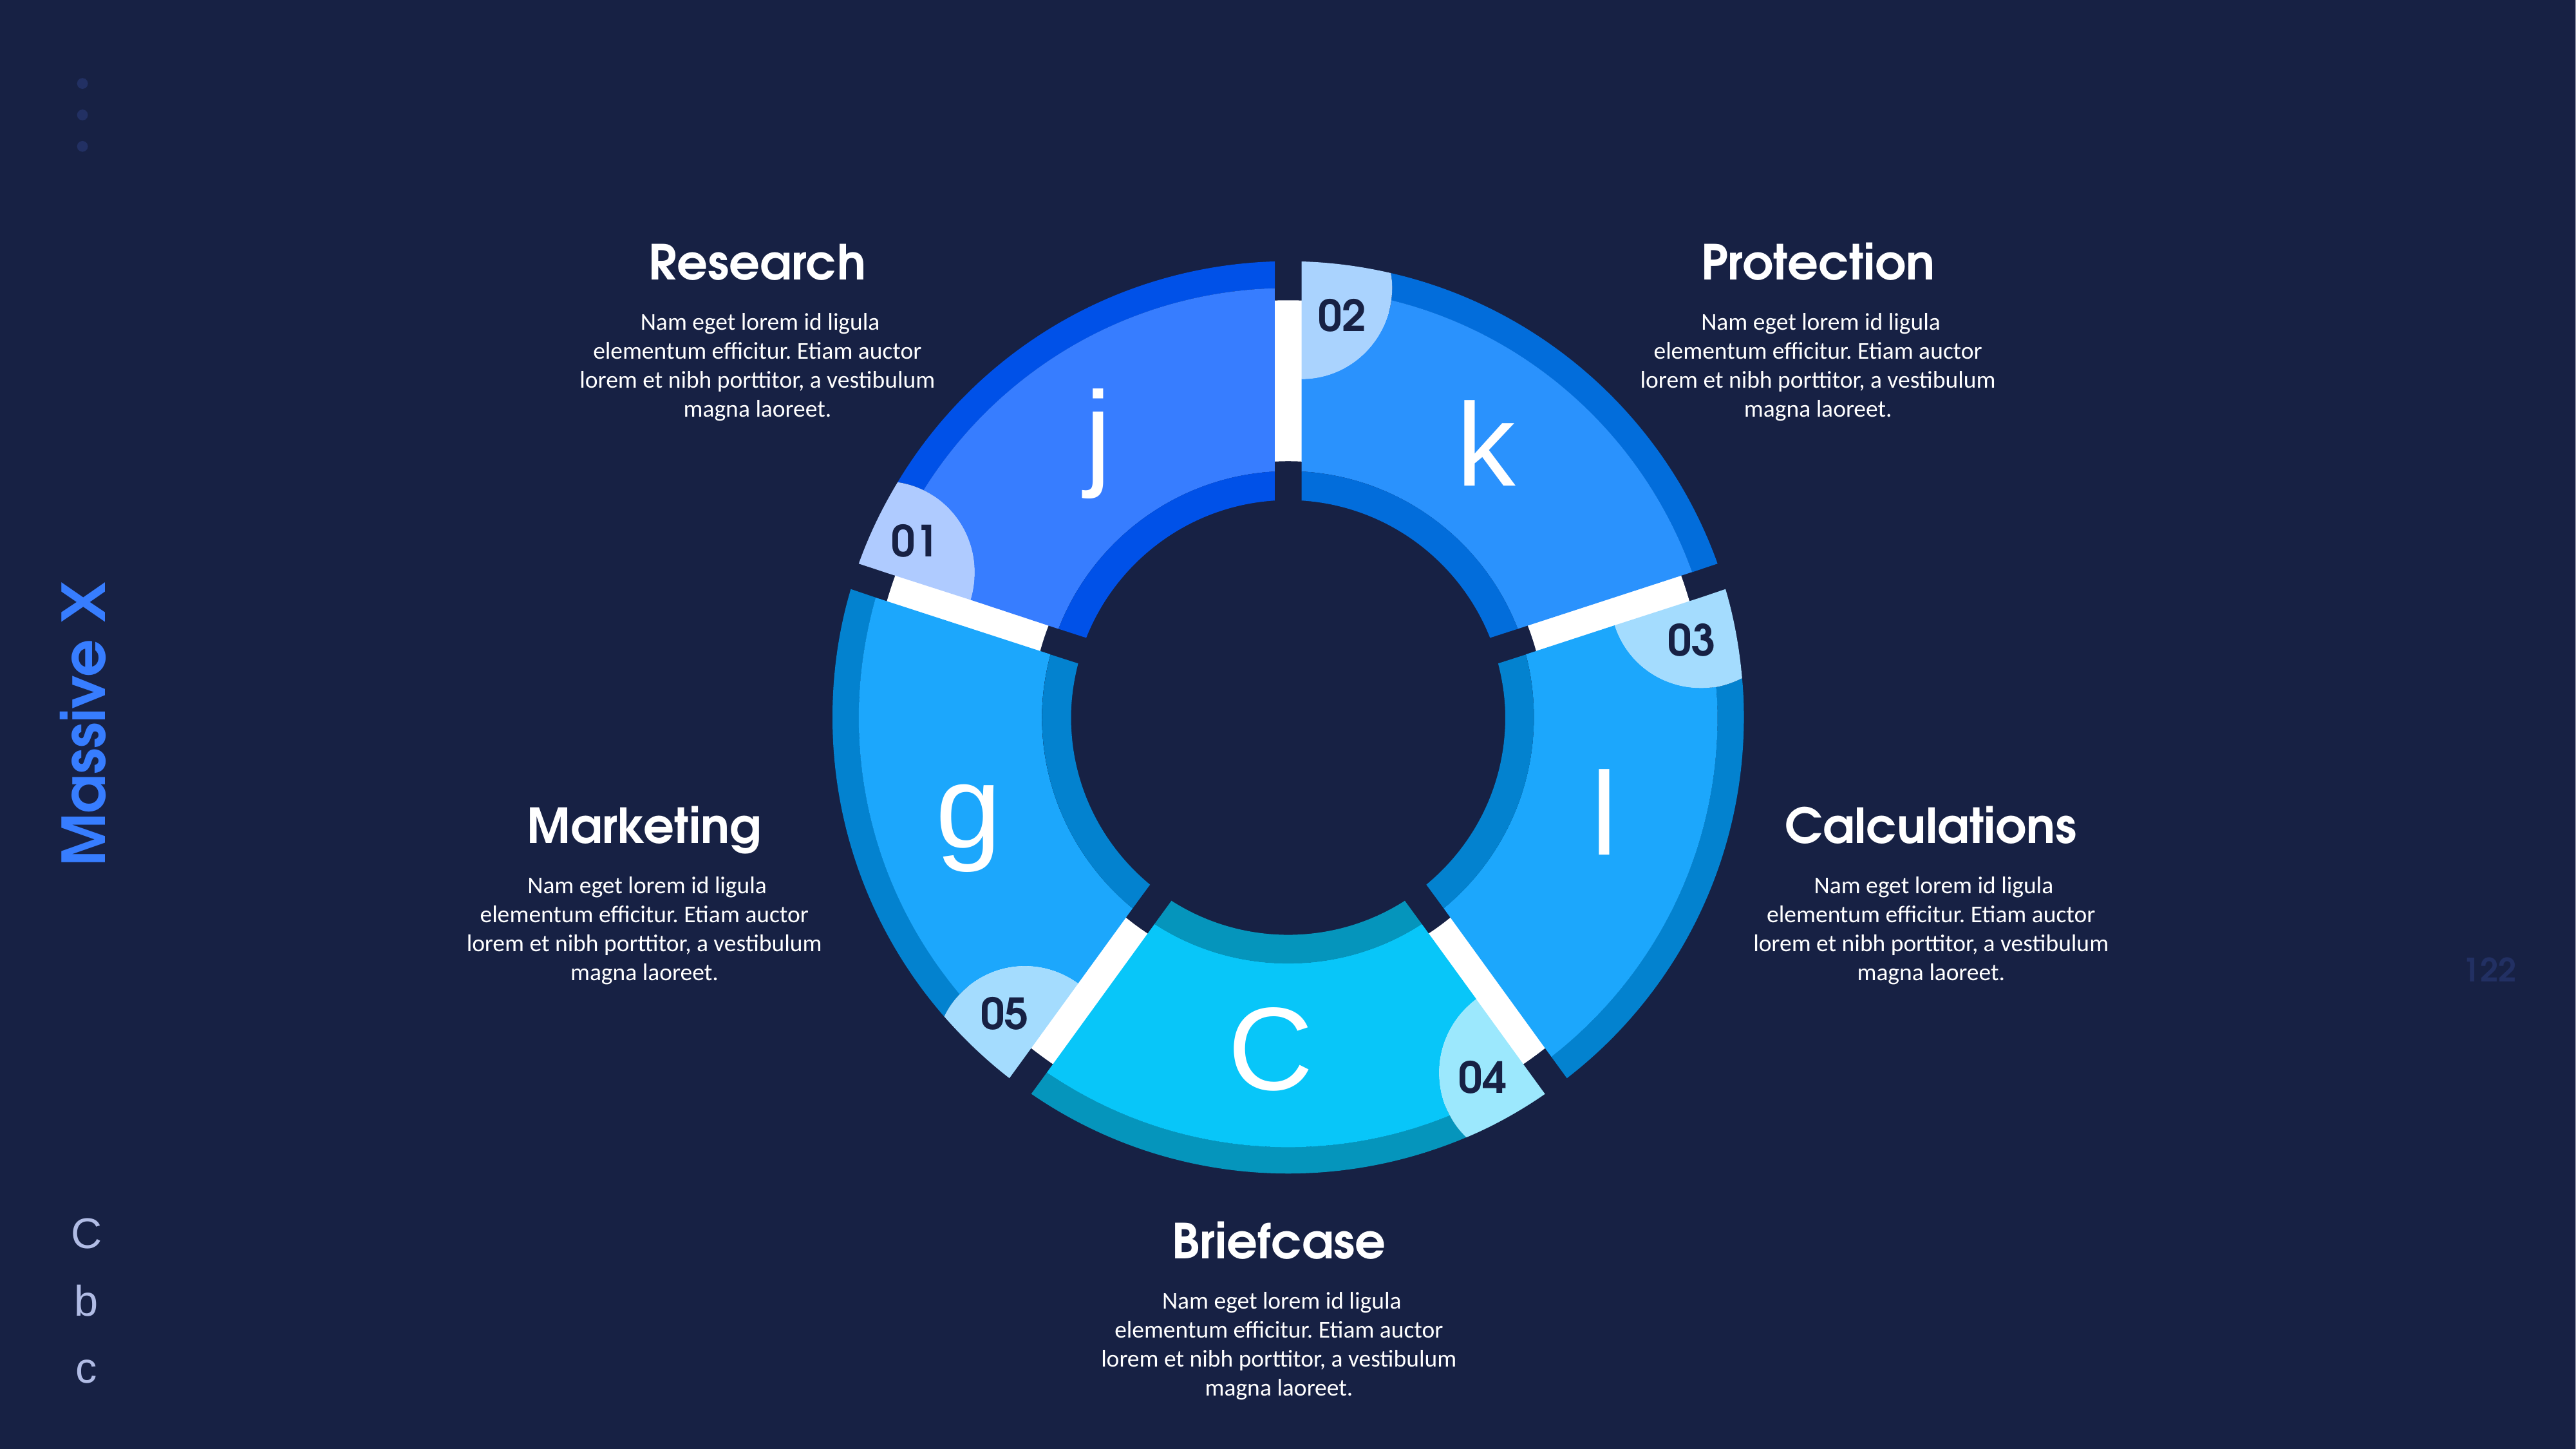

Research
 Nam eget lorem id ligula elementum efficitur. Etiam auctor lorem et nibh porttitor, a vestibulum magna laoreet.
Protection
 Nam eget lorem id ligula elementum efficitur. Etiam auctor lorem et nibh porttitor, a vestibulum magna laoreet.

j
01

02
k

g
05

03
l
Marketing
 Nam eget lorem id ligula elementum efficitur. Etiam auctor lorem et nibh porttitor, a vestibulum magna laoreet.
Calculations
 Nam eget lorem id ligula elementum efficitur. Etiam auctor lorem et nibh porttitor, a vestibulum magna laoreet.

C
04
Briefcase
 Nam eget lorem id ligula elementum efficitur. Etiam auctor lorem et nibh porttitor, a vestibulum magna laoreet.